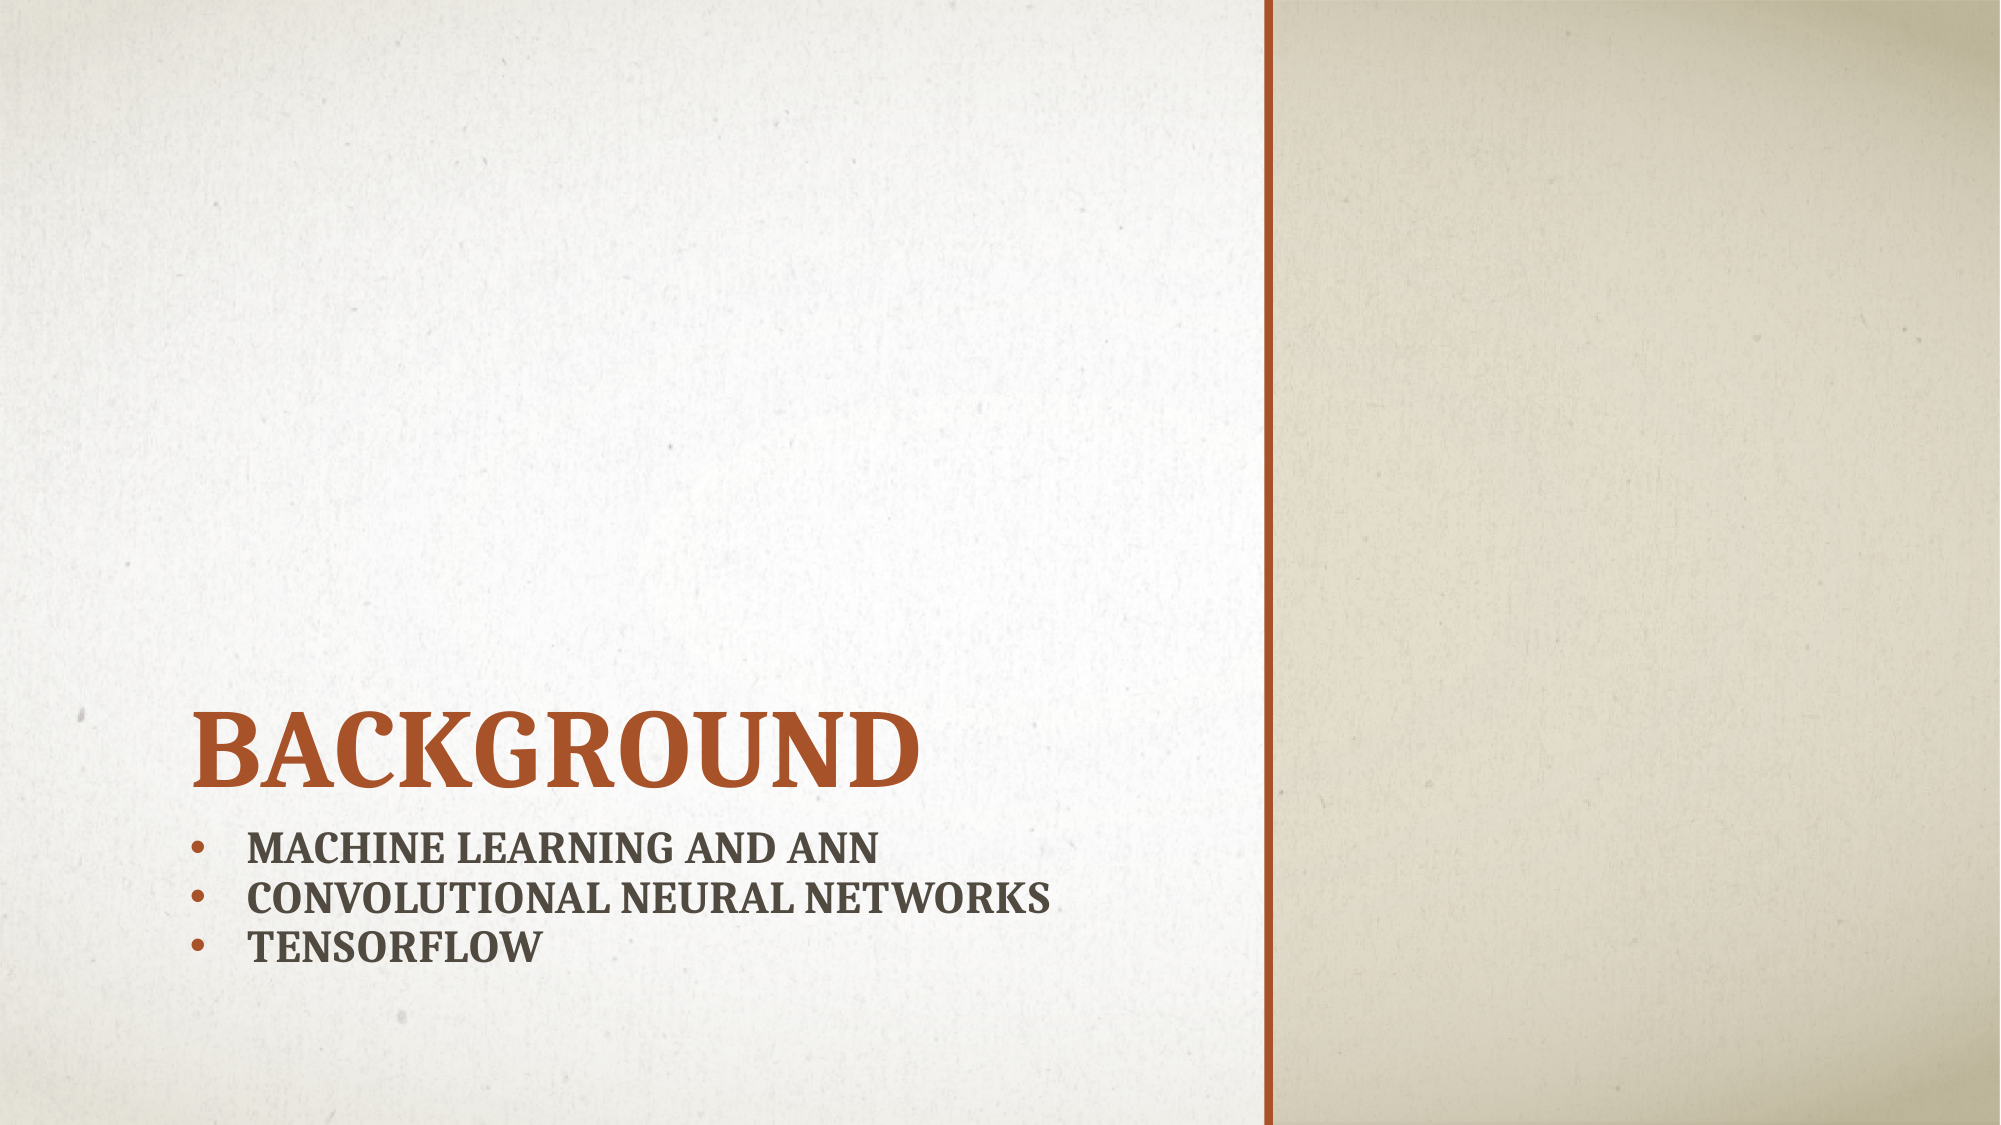

# BackGround
Machine learning and ANN
Convolutional Neural Networks
TEnsorFLOW